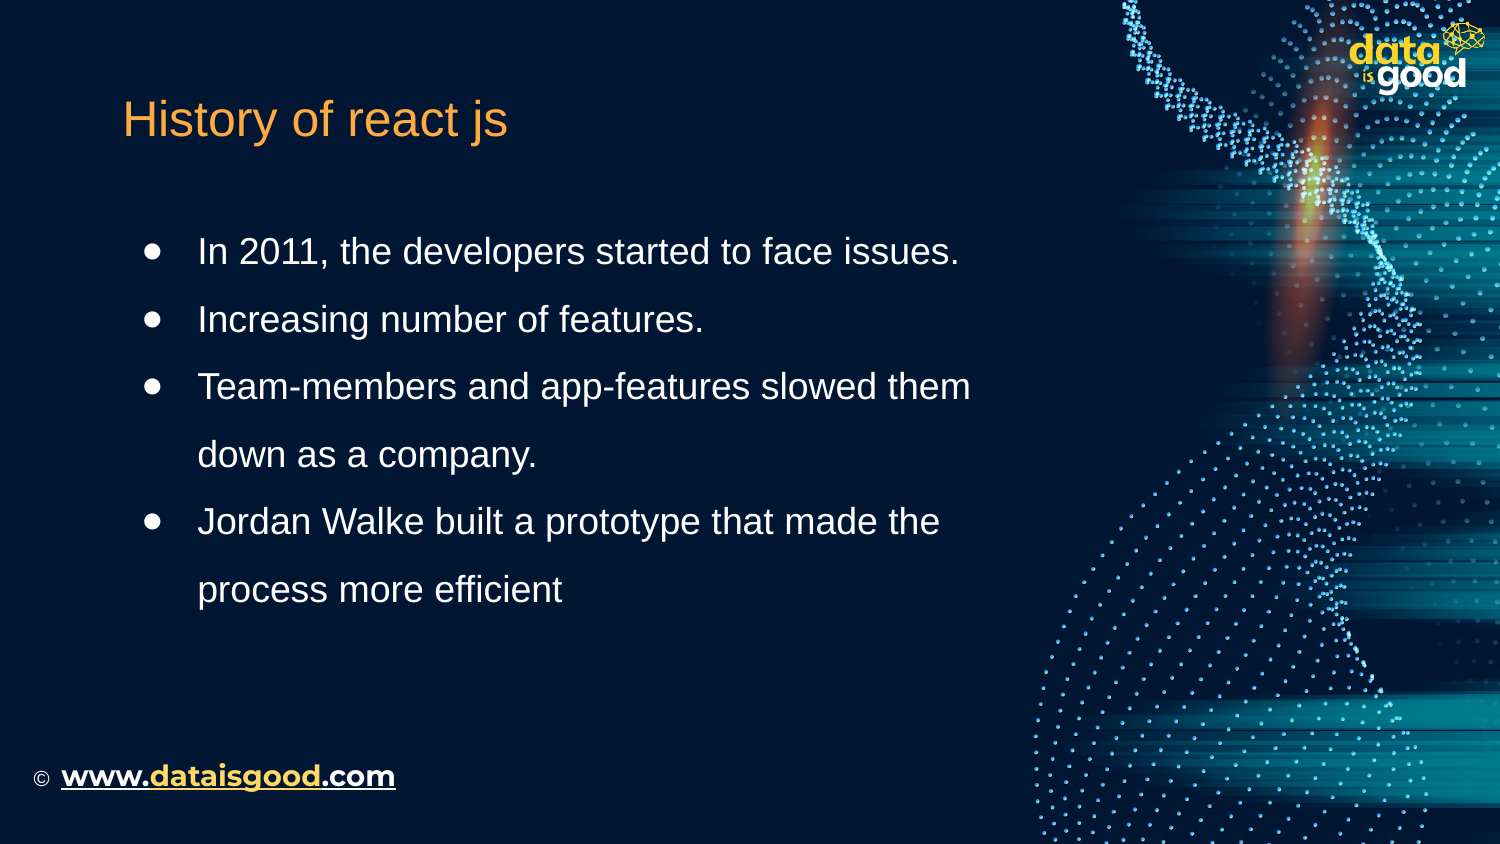

# History of react js
In 2011, the developers started to face issues.
Increasing number of features.
Team-members and app-features slowed them down as a company.
Jordan Walke built a prototype that made the process more efficient